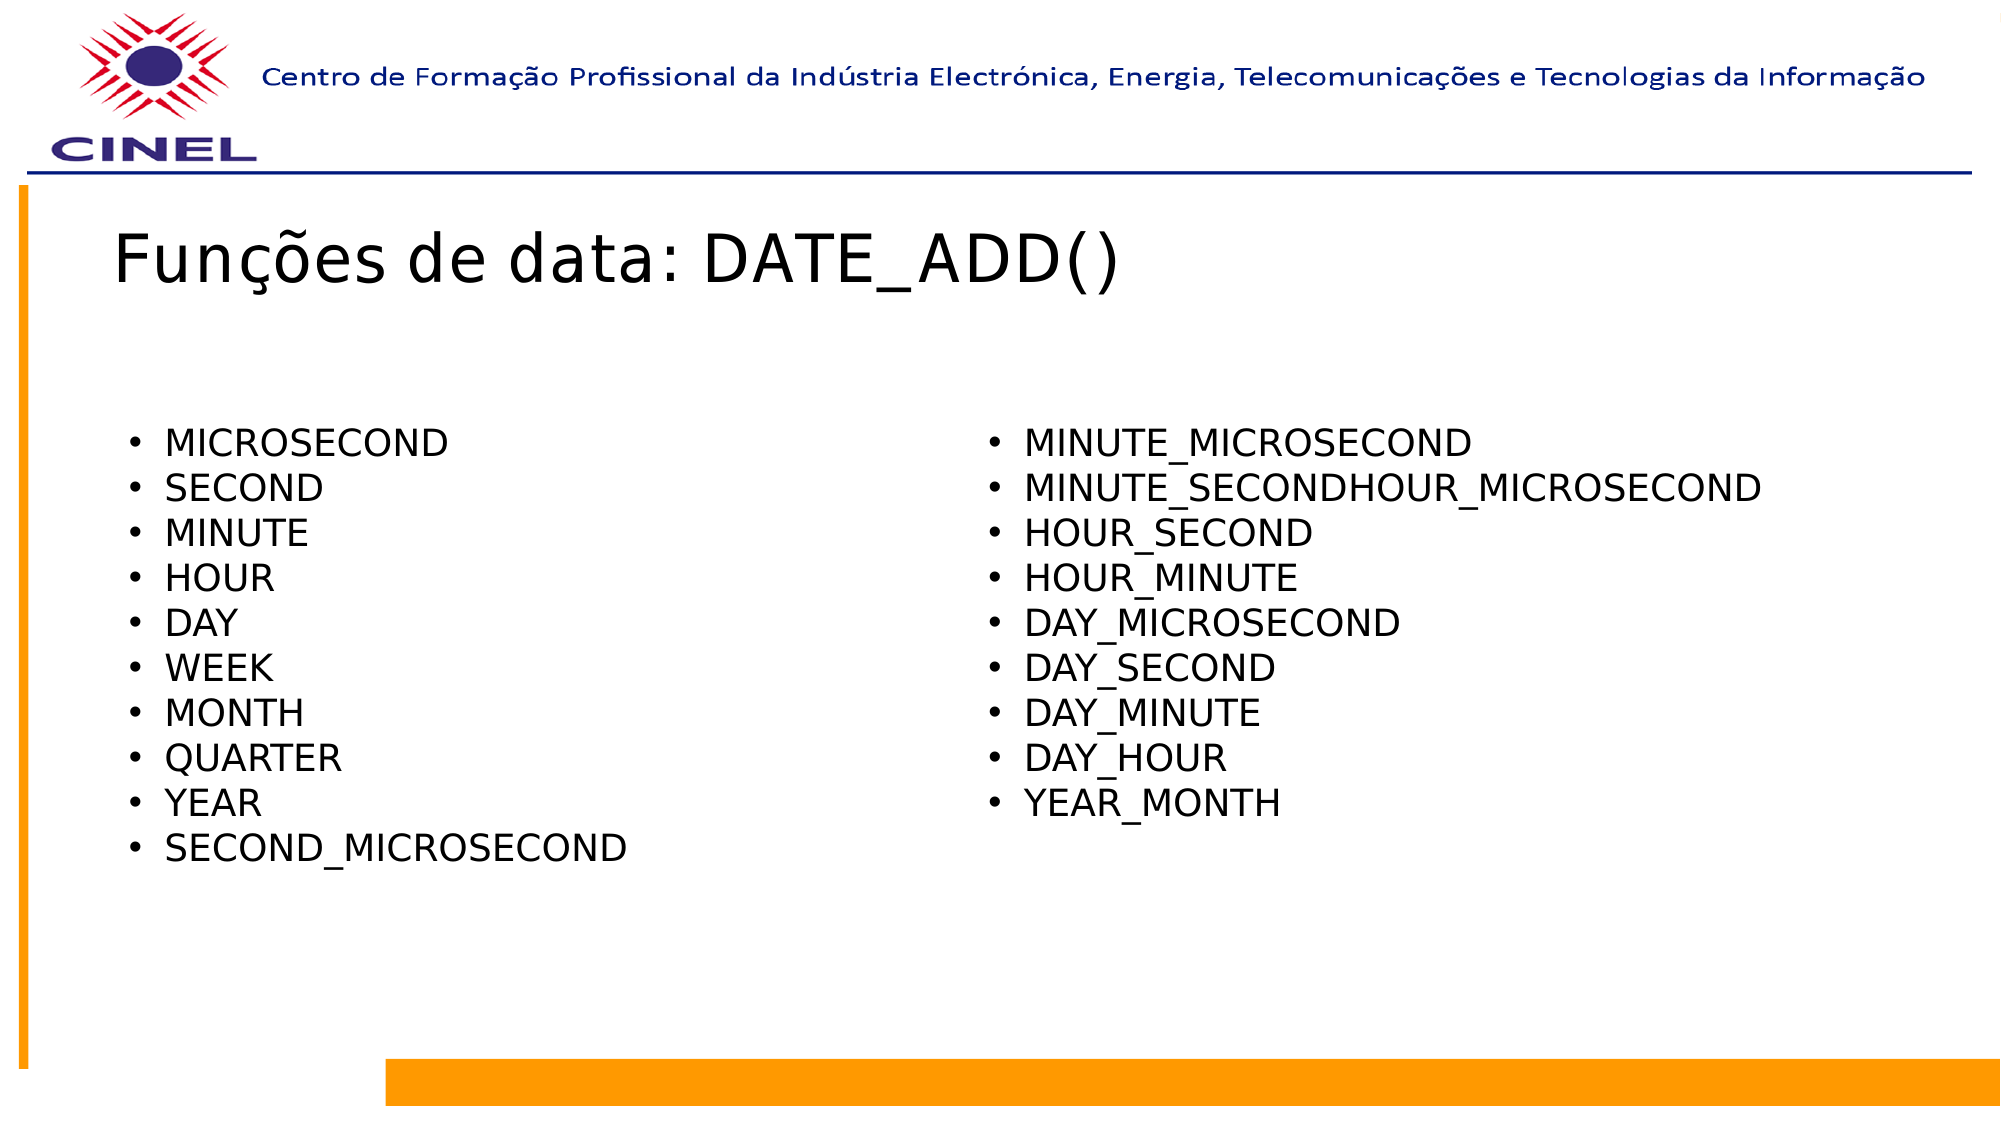

# Funções de data: DATE_ADD()
MICROSECOND
SECOND
MINUTE
HOUR
DAY
WEEK
MONTH
QUARTER
YEAR
SECOND_MICROSECOND
MINUTE_MICROSECOND
MINUTE_SECONDHOUR_MICROSECOND
HOUR_SECOND
HOUR_MINUTE
DAY_MICROSECOND
DAY_SECOND
DAY_MINUTE
DAY_HOUR
YEAR_MONTH